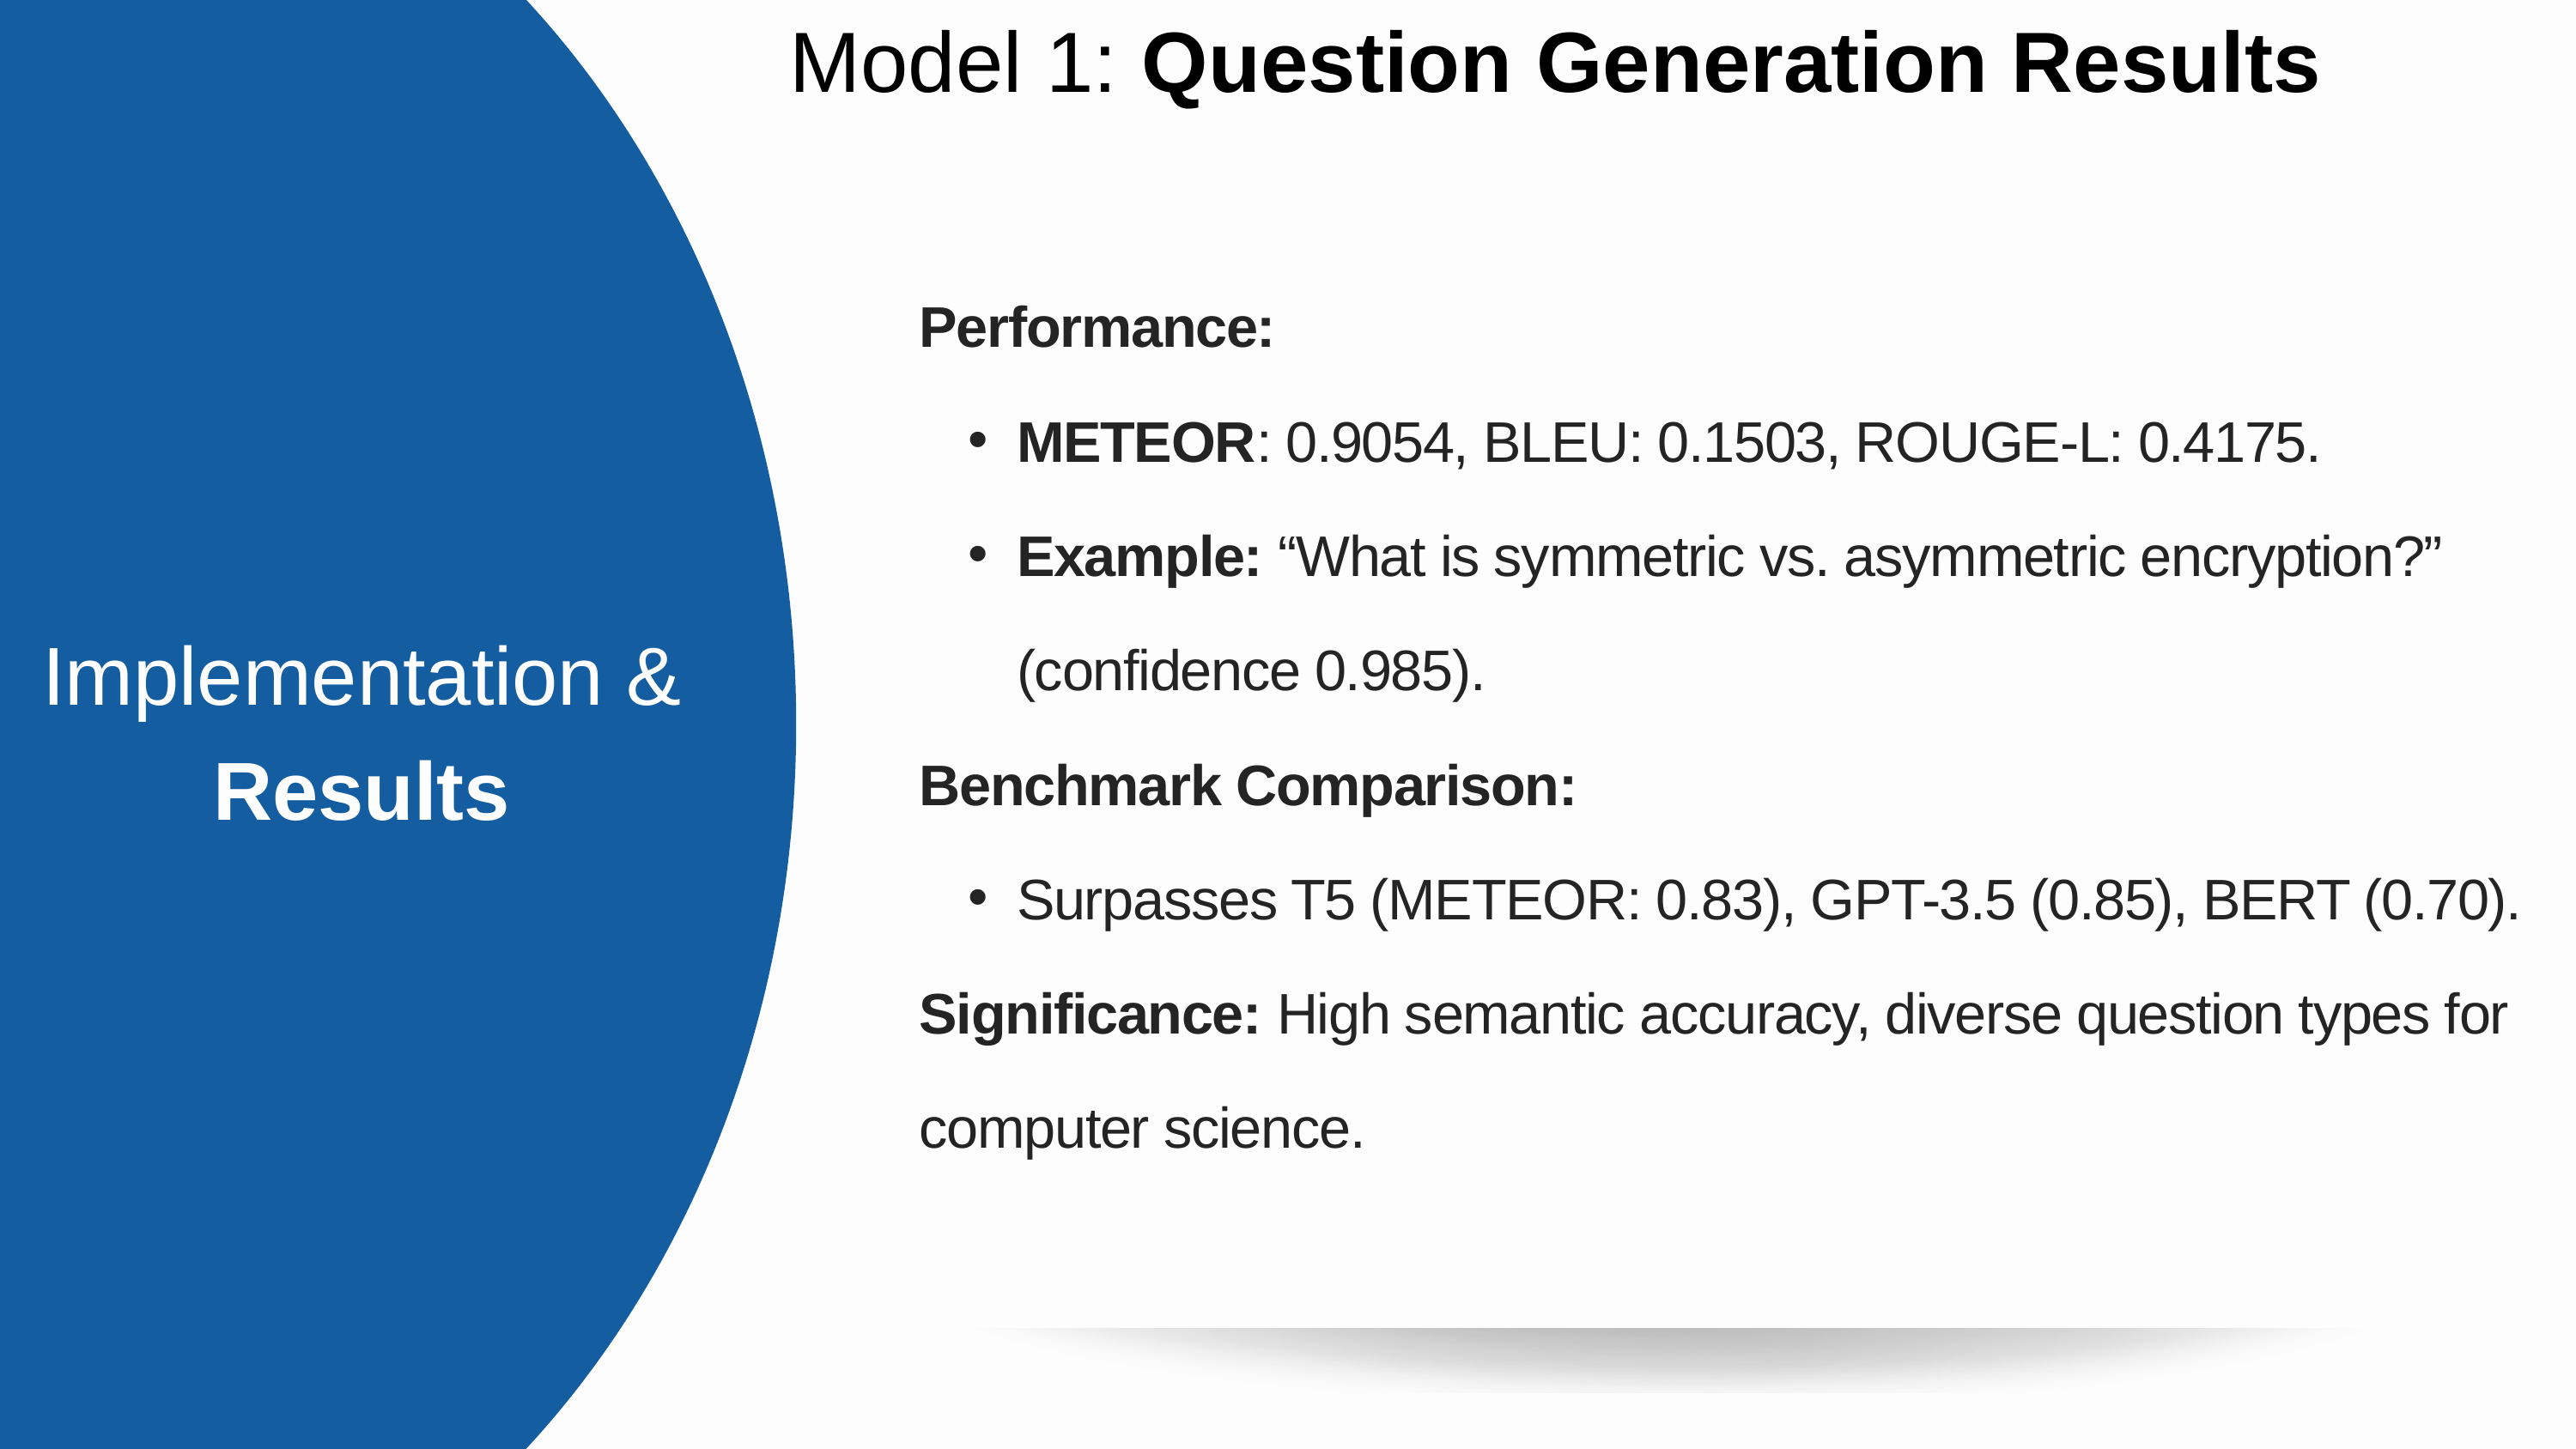

Model 1: Question Generation Results
Performance:
METEOR: 0.9054, BLEU: 0.1503, ROUGE-L: 0.4175.
Example: “What is symmetric vs. asymmetric encryption?” (confidence 0.985).
Benchmark Comparison:
Surpasses T5 (METEOR: 0.83), GPT-3.5 (0.85), BERT (0.70).
Significance: High semantic accuracy, diverse question types for computer science.
Implementation &
Results